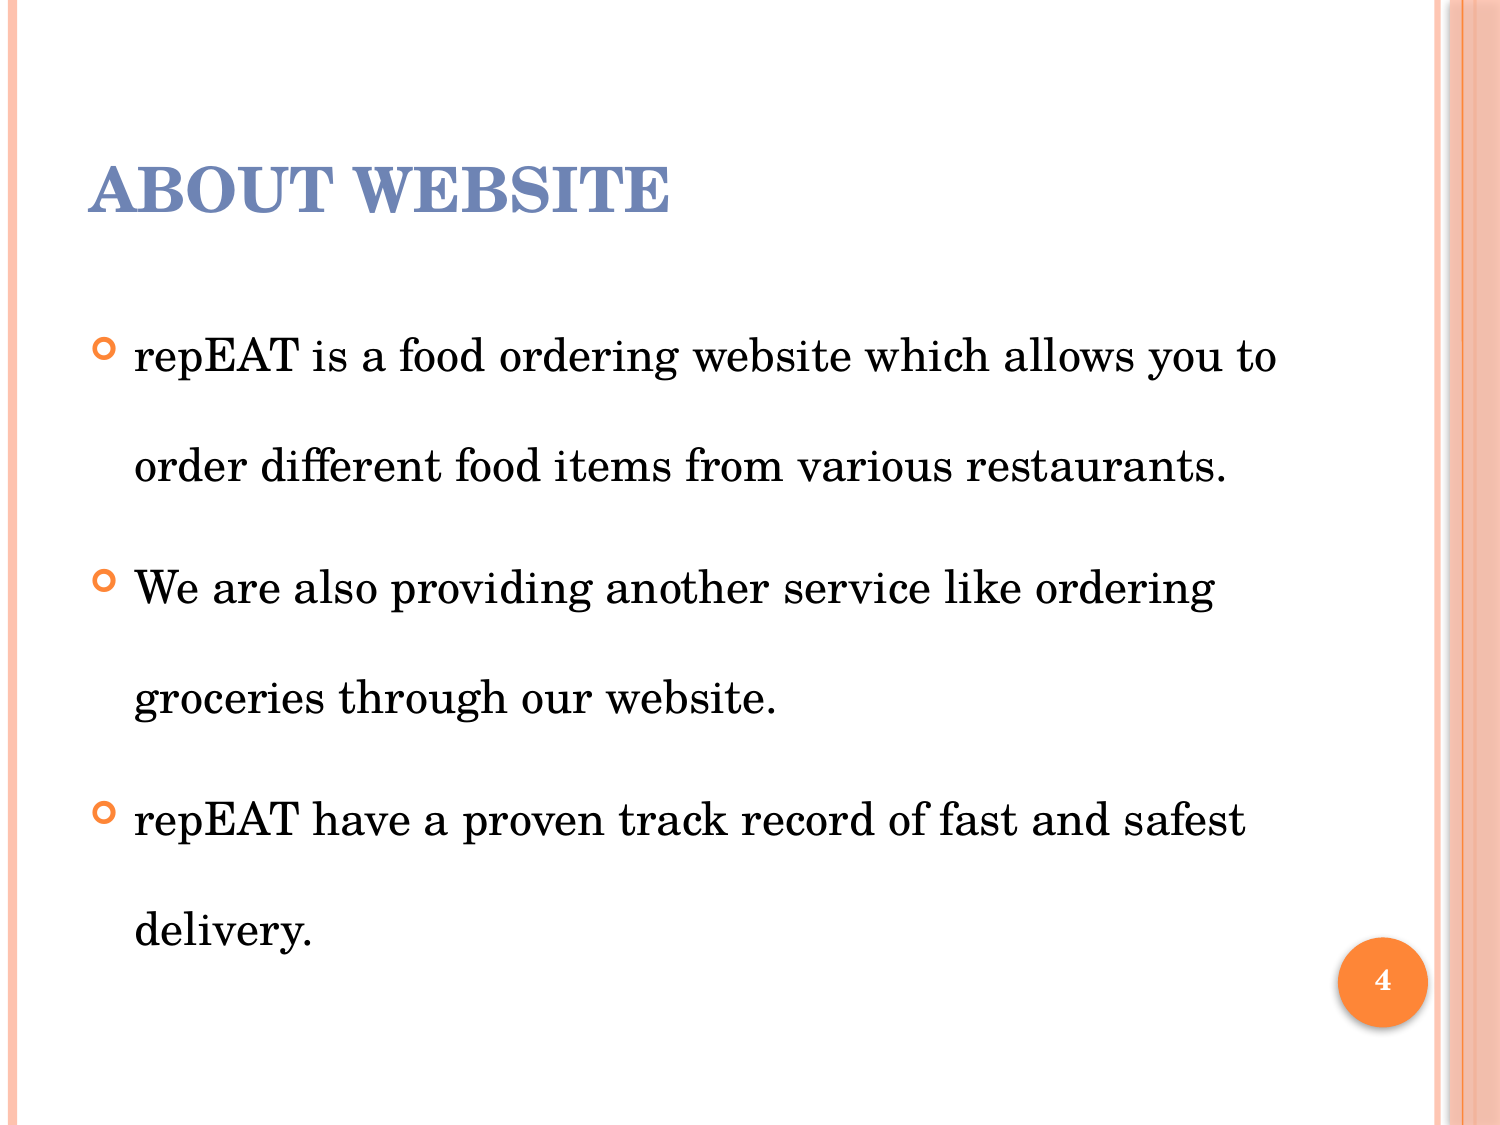

# About website
repEAT is a food ordering website which allows you to order different food items from various restaurants.
We are also providing another service like ordering groceries through our website.
repEAT have a proven track record of fast and safest delivery.
4